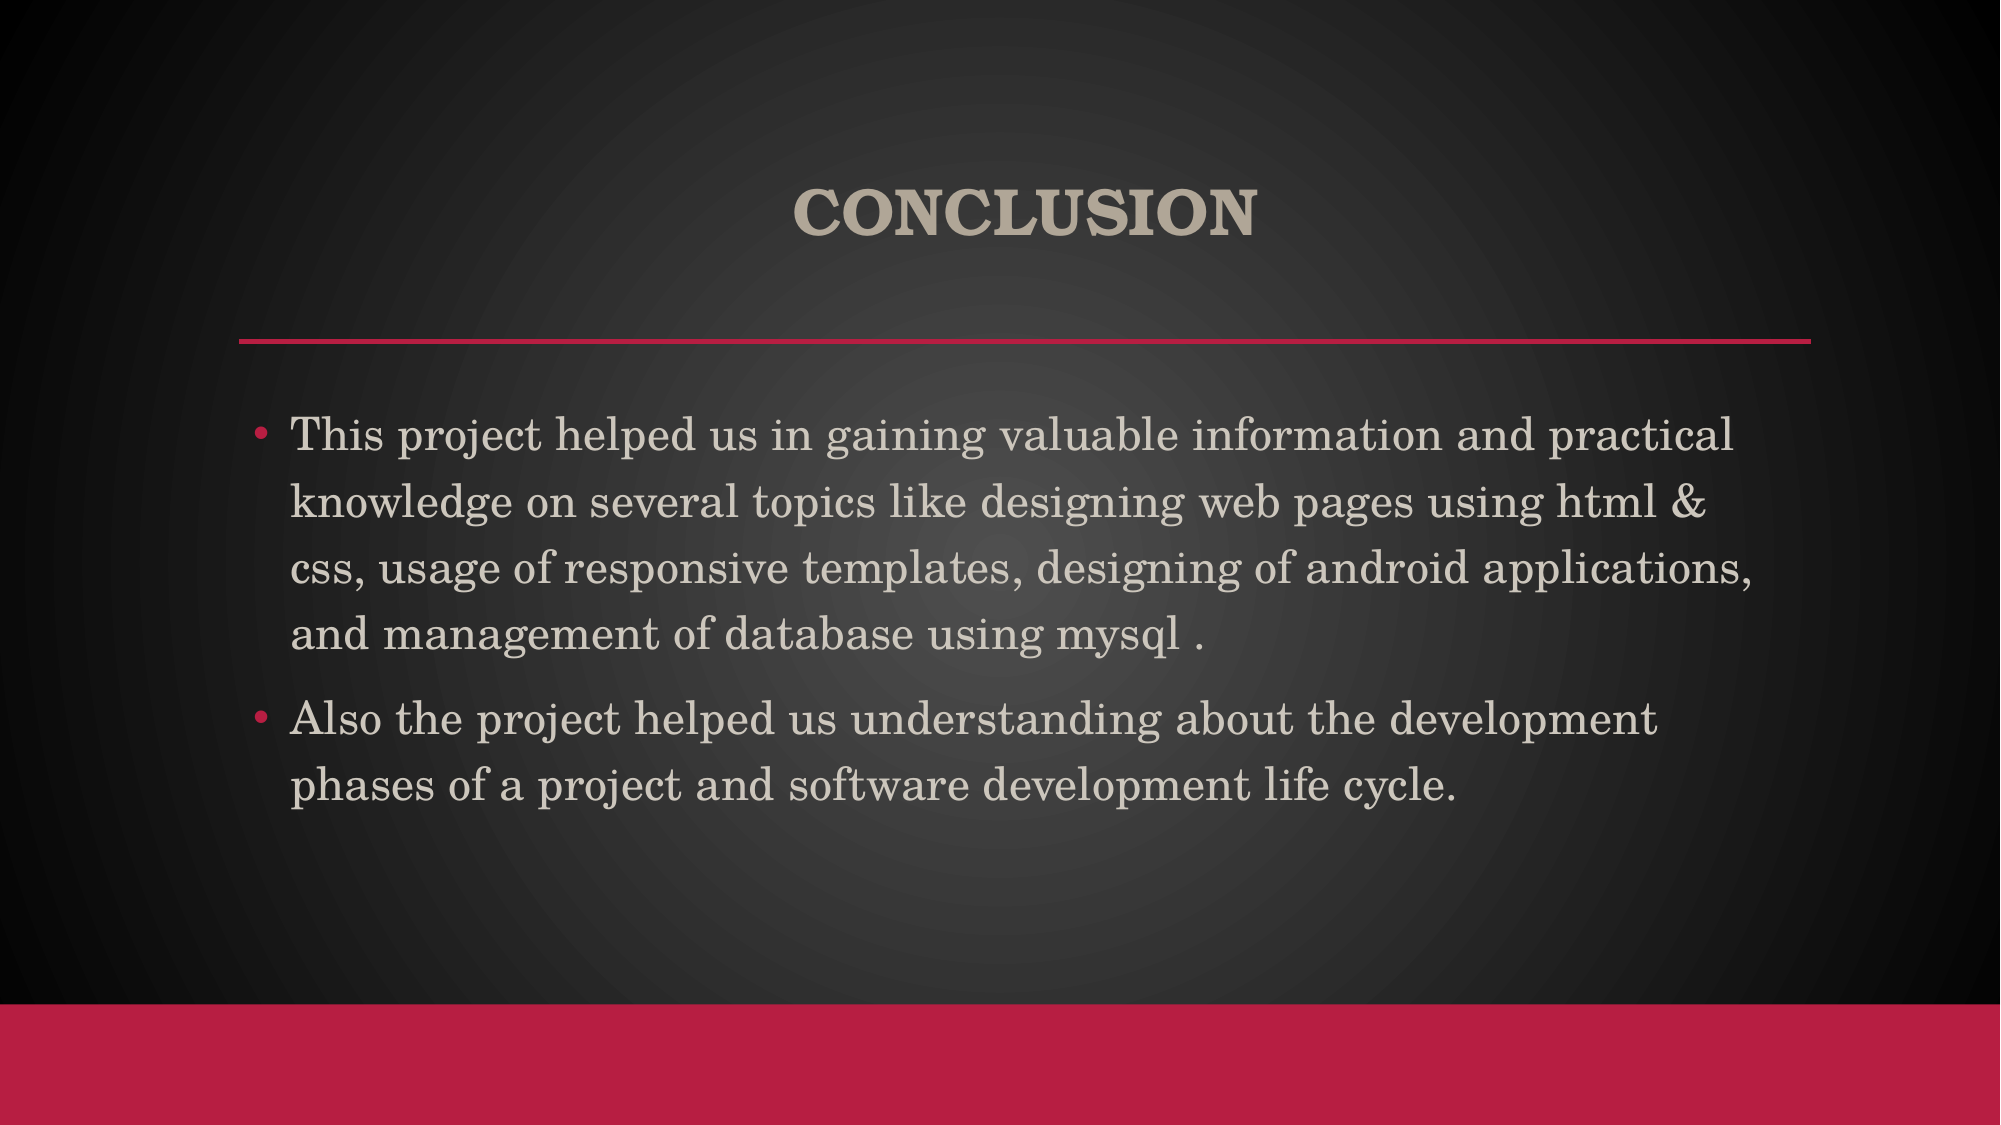

# conclusion
This project helped us in gaining valuable information and practical knowledge on several topics like designing web pages using html & css, usage of responsive templates, designing of android applications, and management of database using mysql .
Also the project helped us understanding about the development phases of a project and software development life cycle.